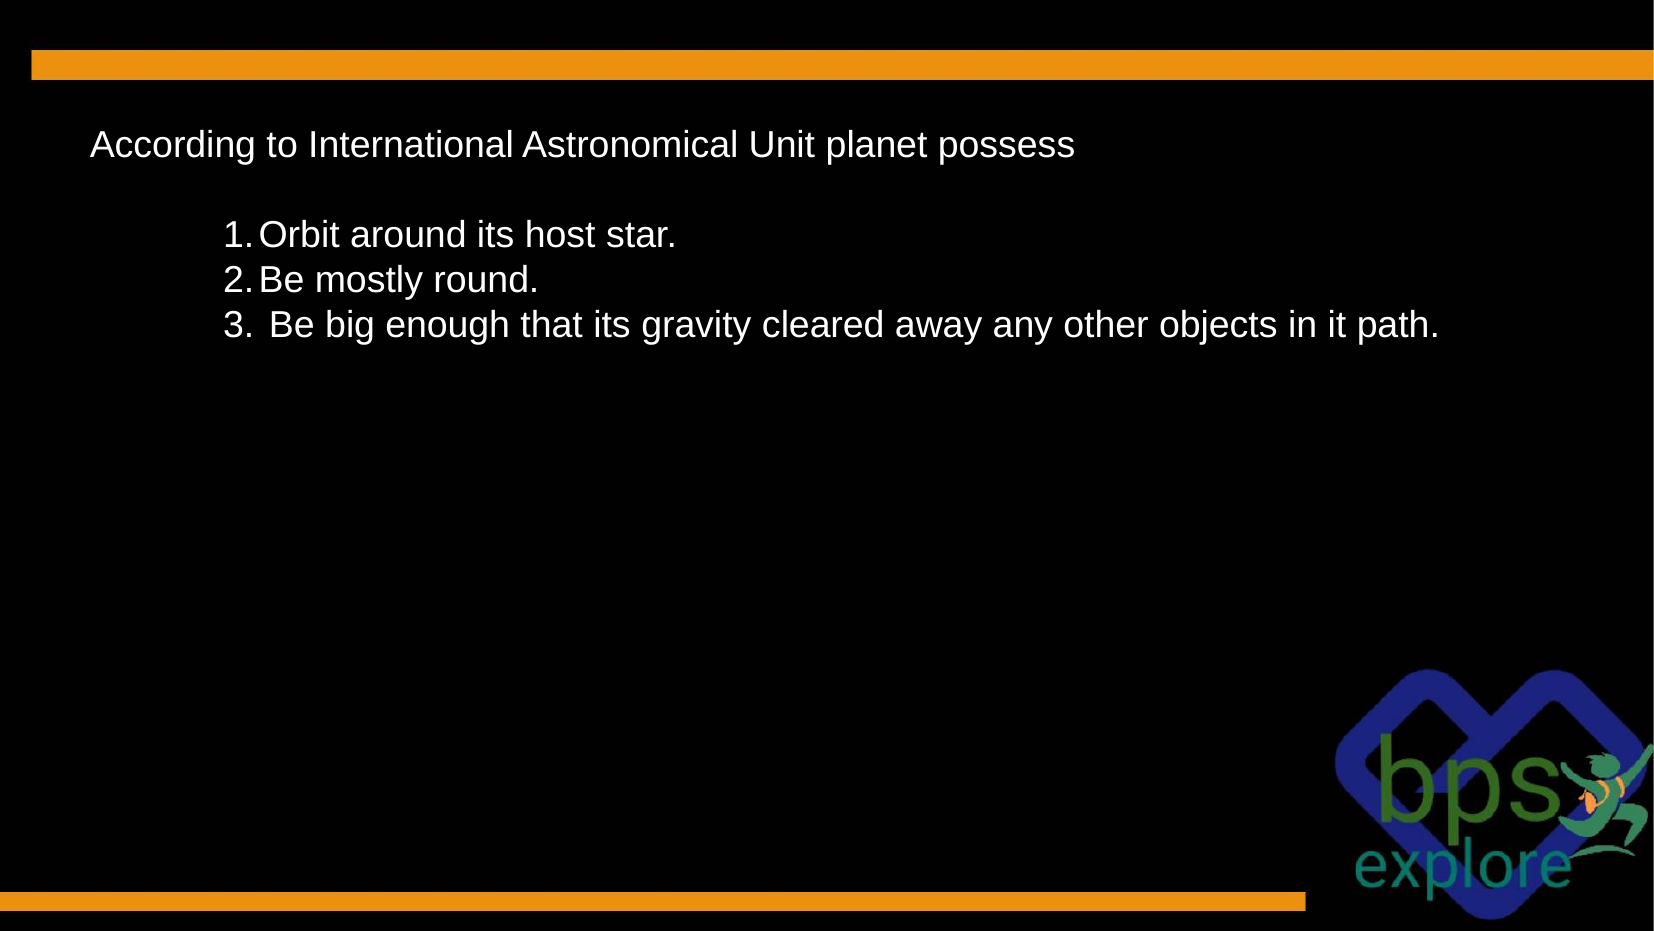

According to International Astronomical Unit planet possess

Orbit around its host star.
Be mostly round.
 Be big enough that its gravity cleared away any other objects in it path.